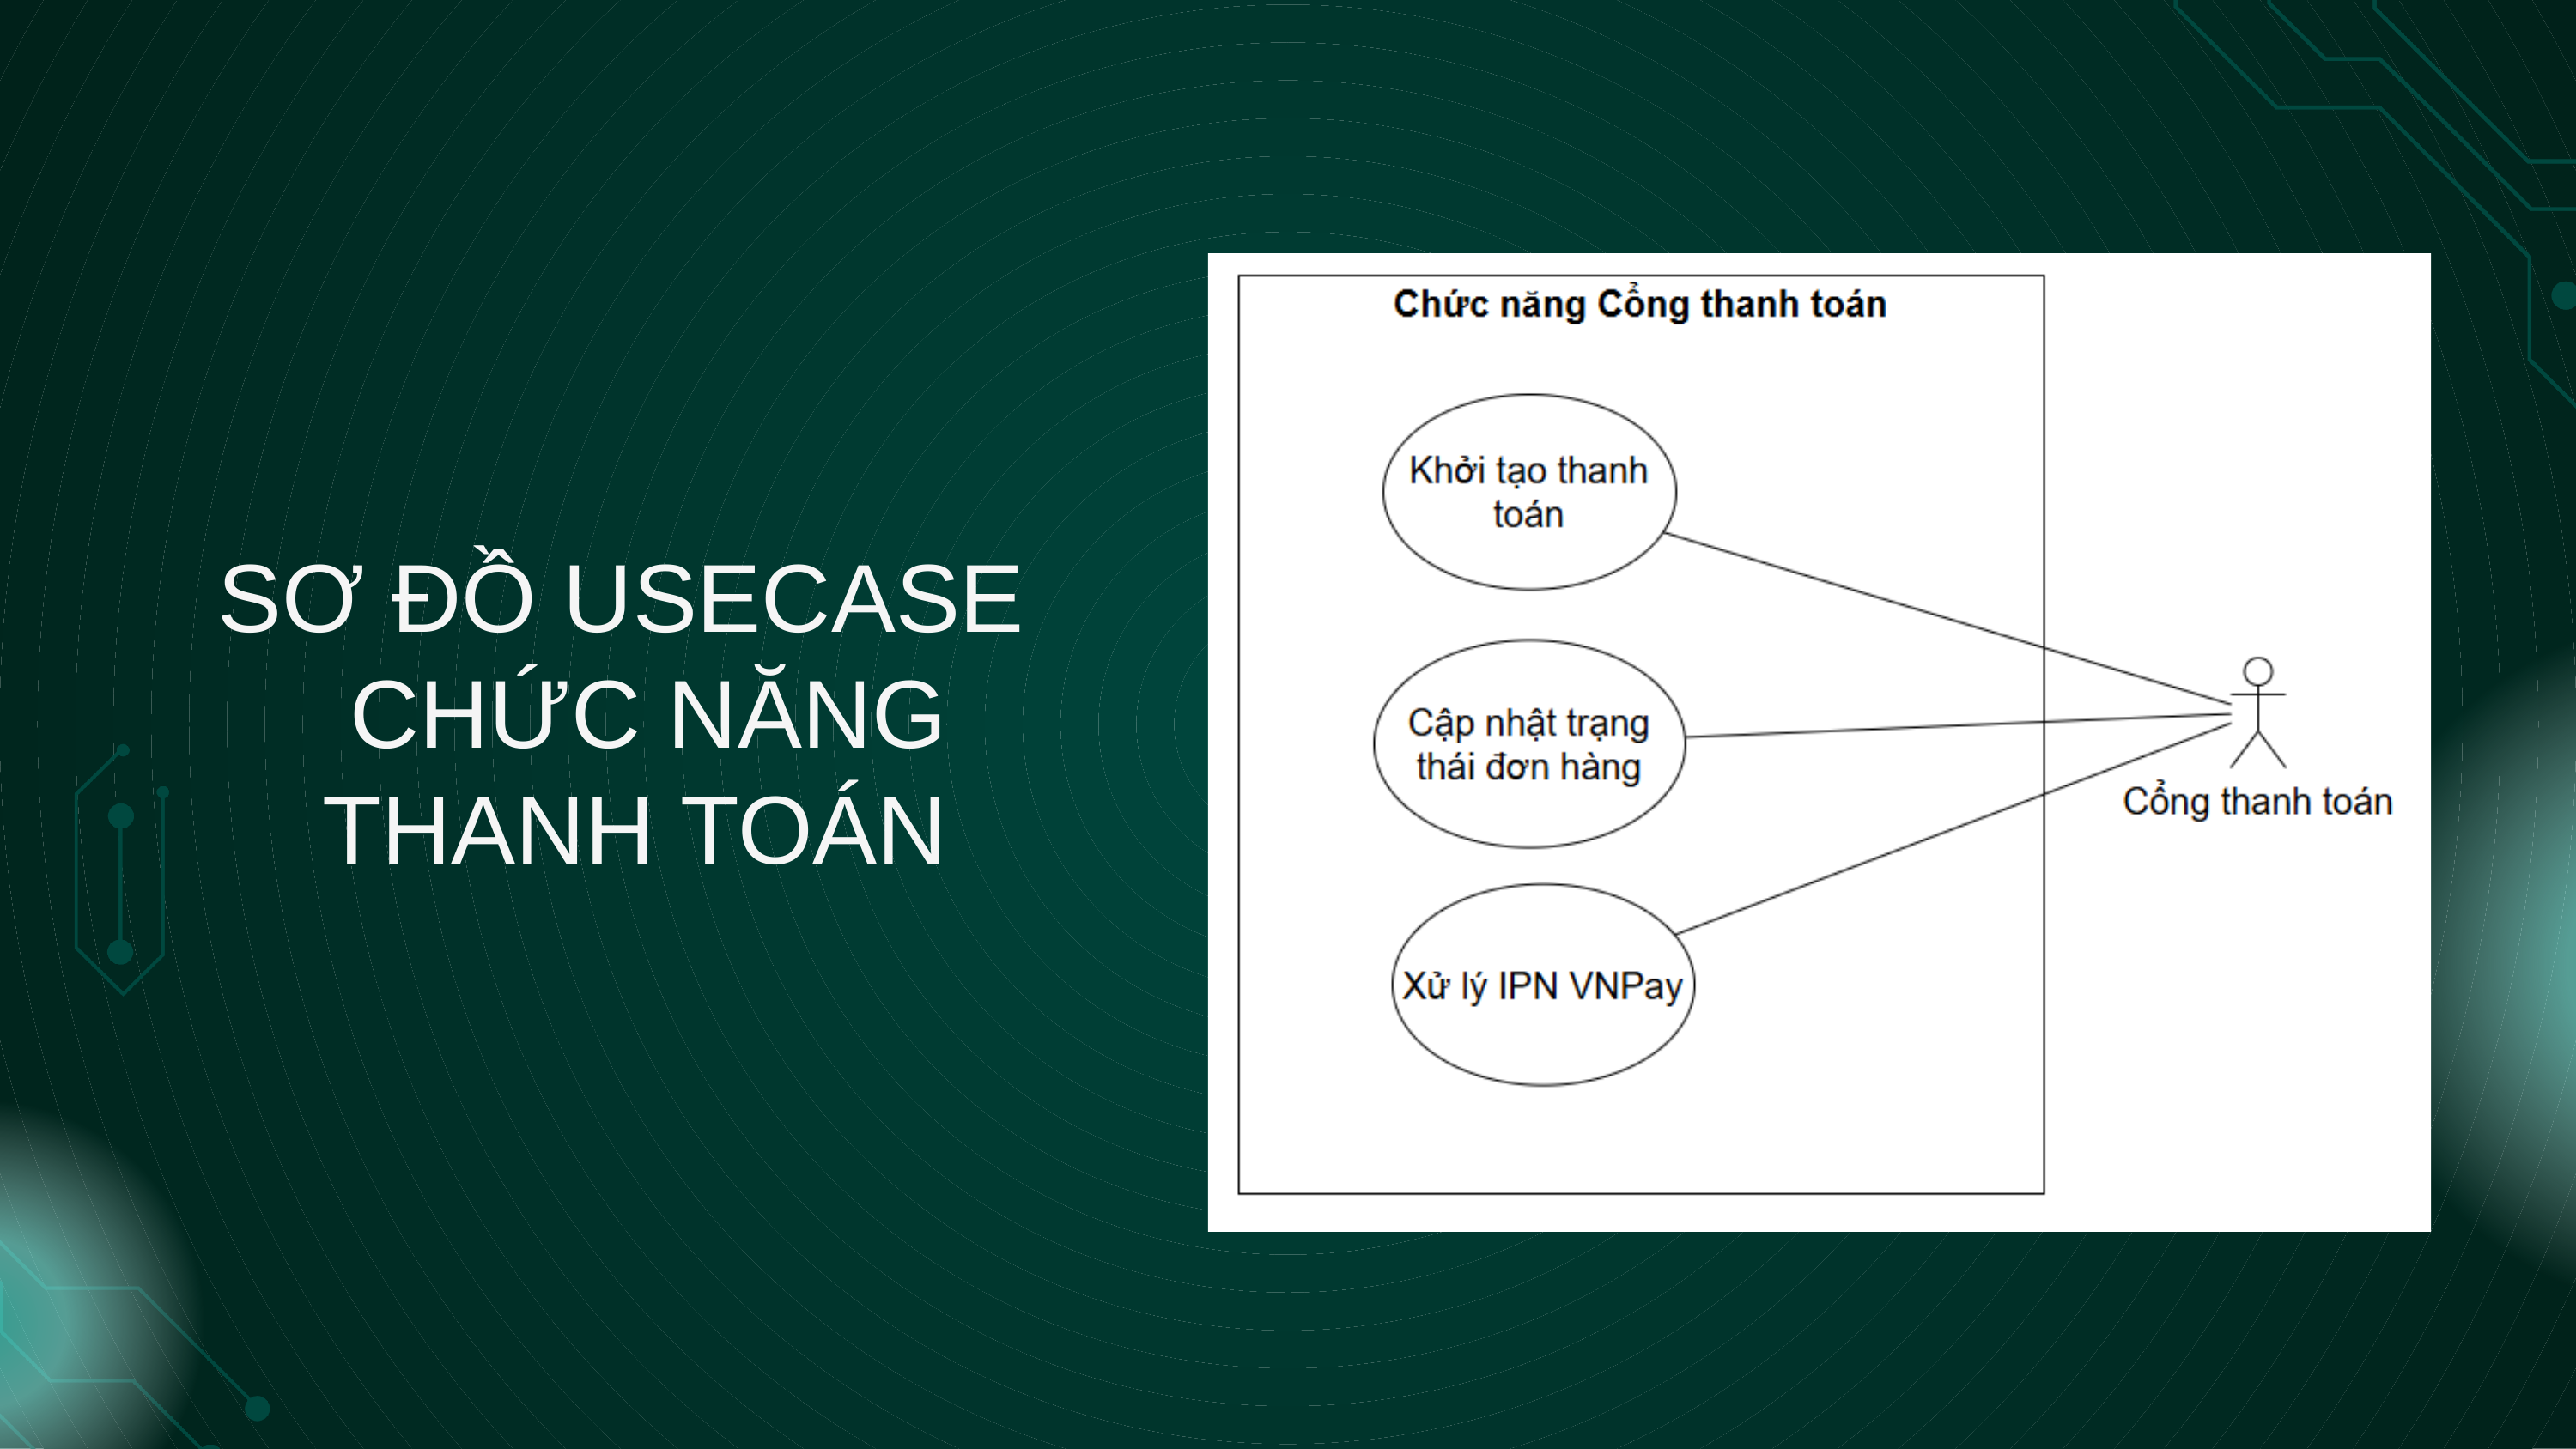

SƠ ĐỒ USECASE
 CHỨC NĂNG
THANH TOÁN